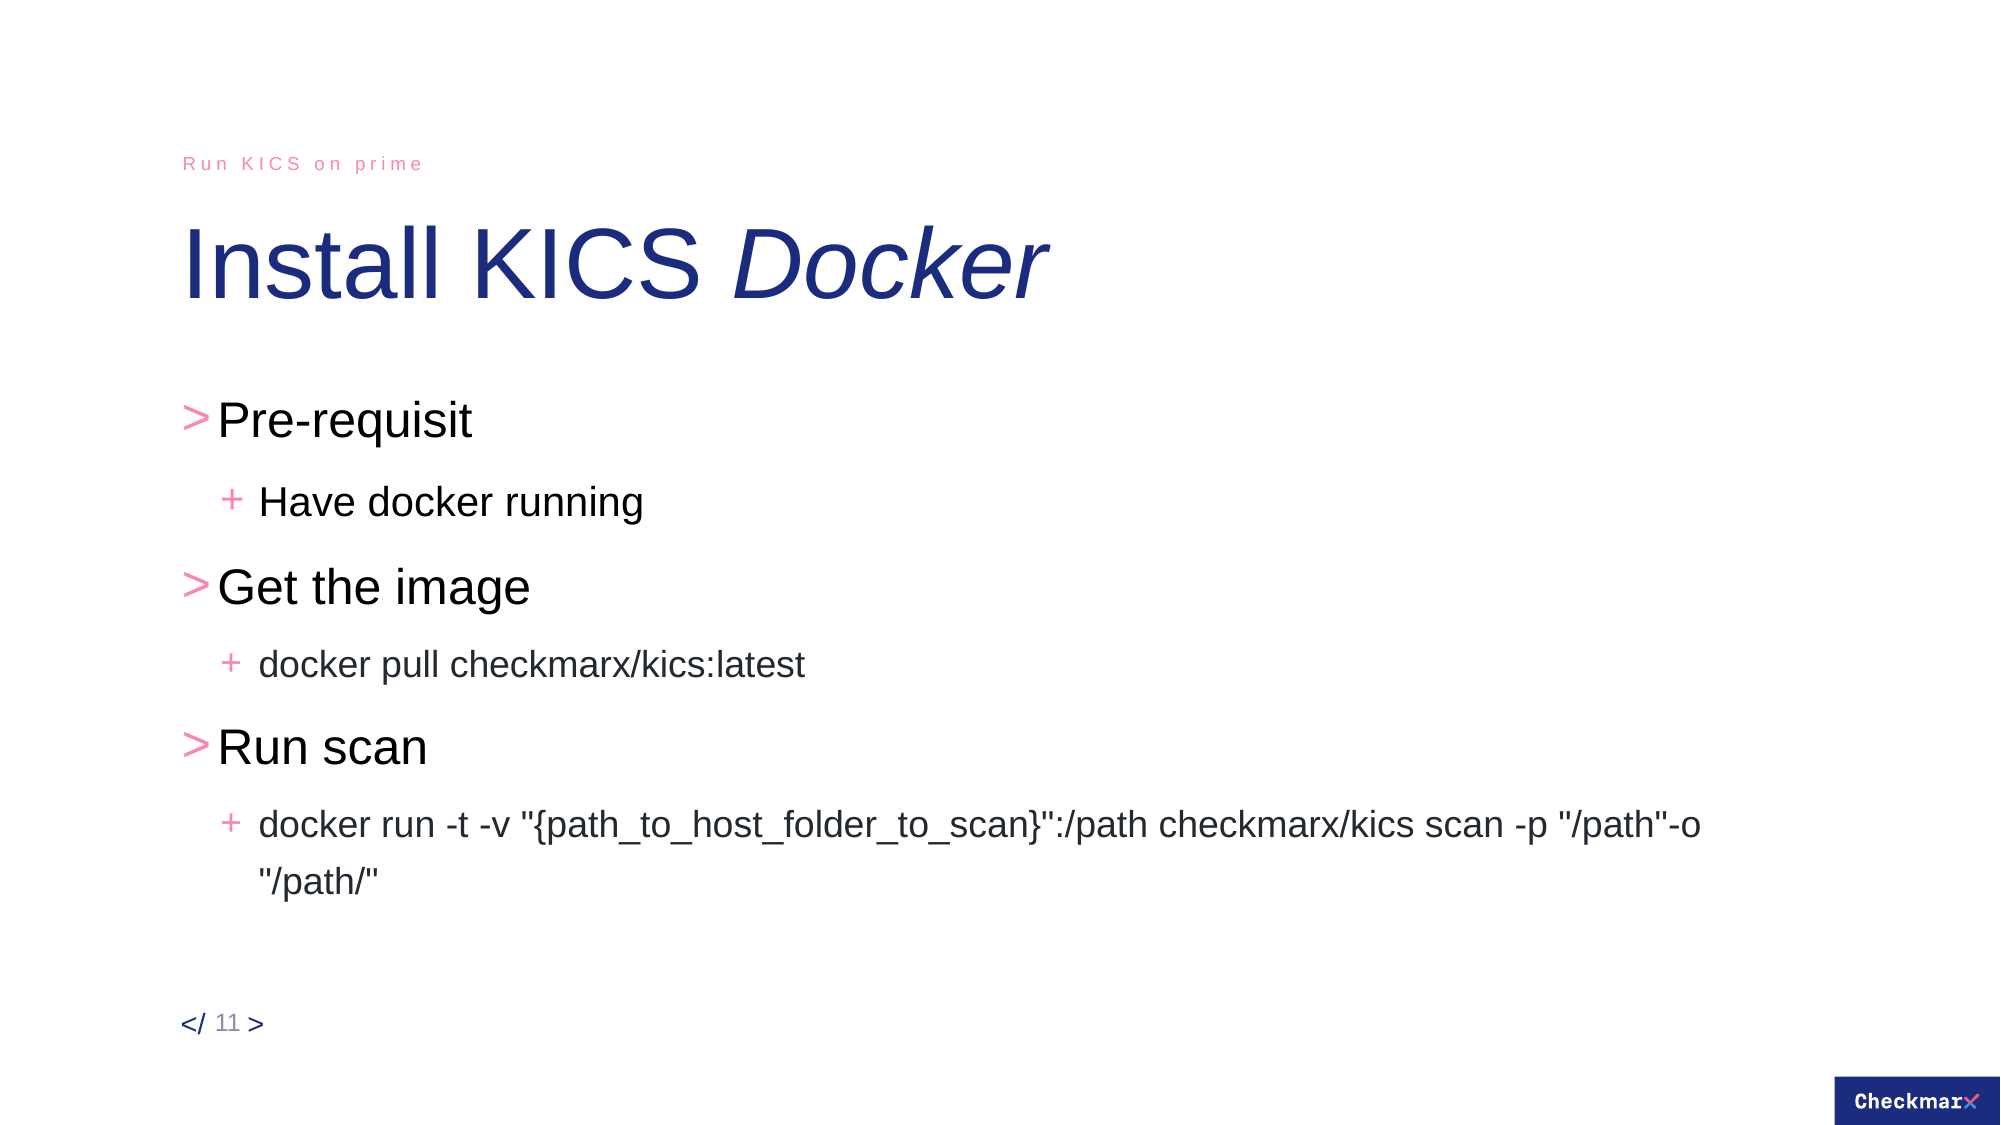

Run KICS on prime
# Install KICS Docker
Pre-requisit
Have docker running
Get the image
docker pull checkmarx/kics:latest
Run scan
docker run -t -v "{path_to_host_folder_to_scan}":/path checkmarx/kics scan -p "/path"-o "/path/"

11